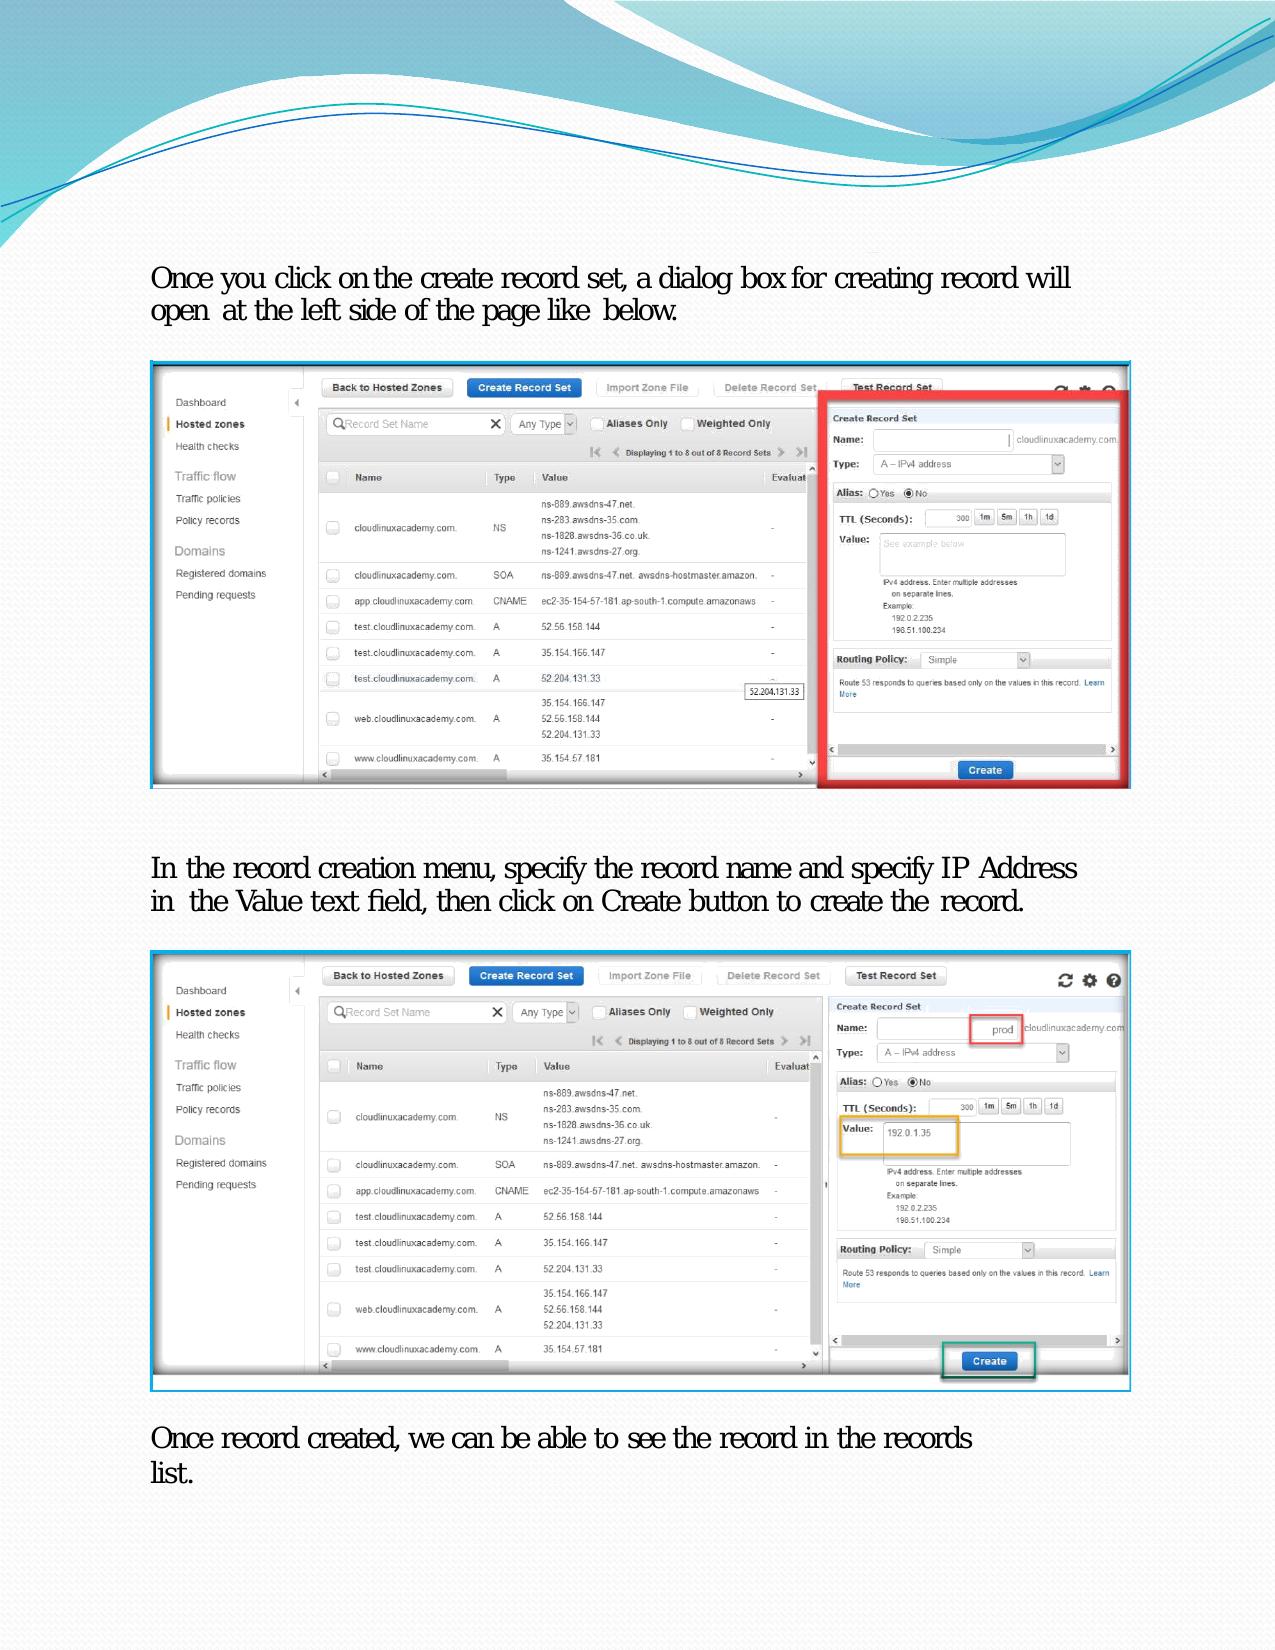

Once you click on the create record set, a dialog box for creating record will open  at the left side of the page like below.
In the record creation menu, specify the record name and specify IP Address in  the Value text field, then click on Create button to create the record.
Once record created, we can be able to see the record in the records list.